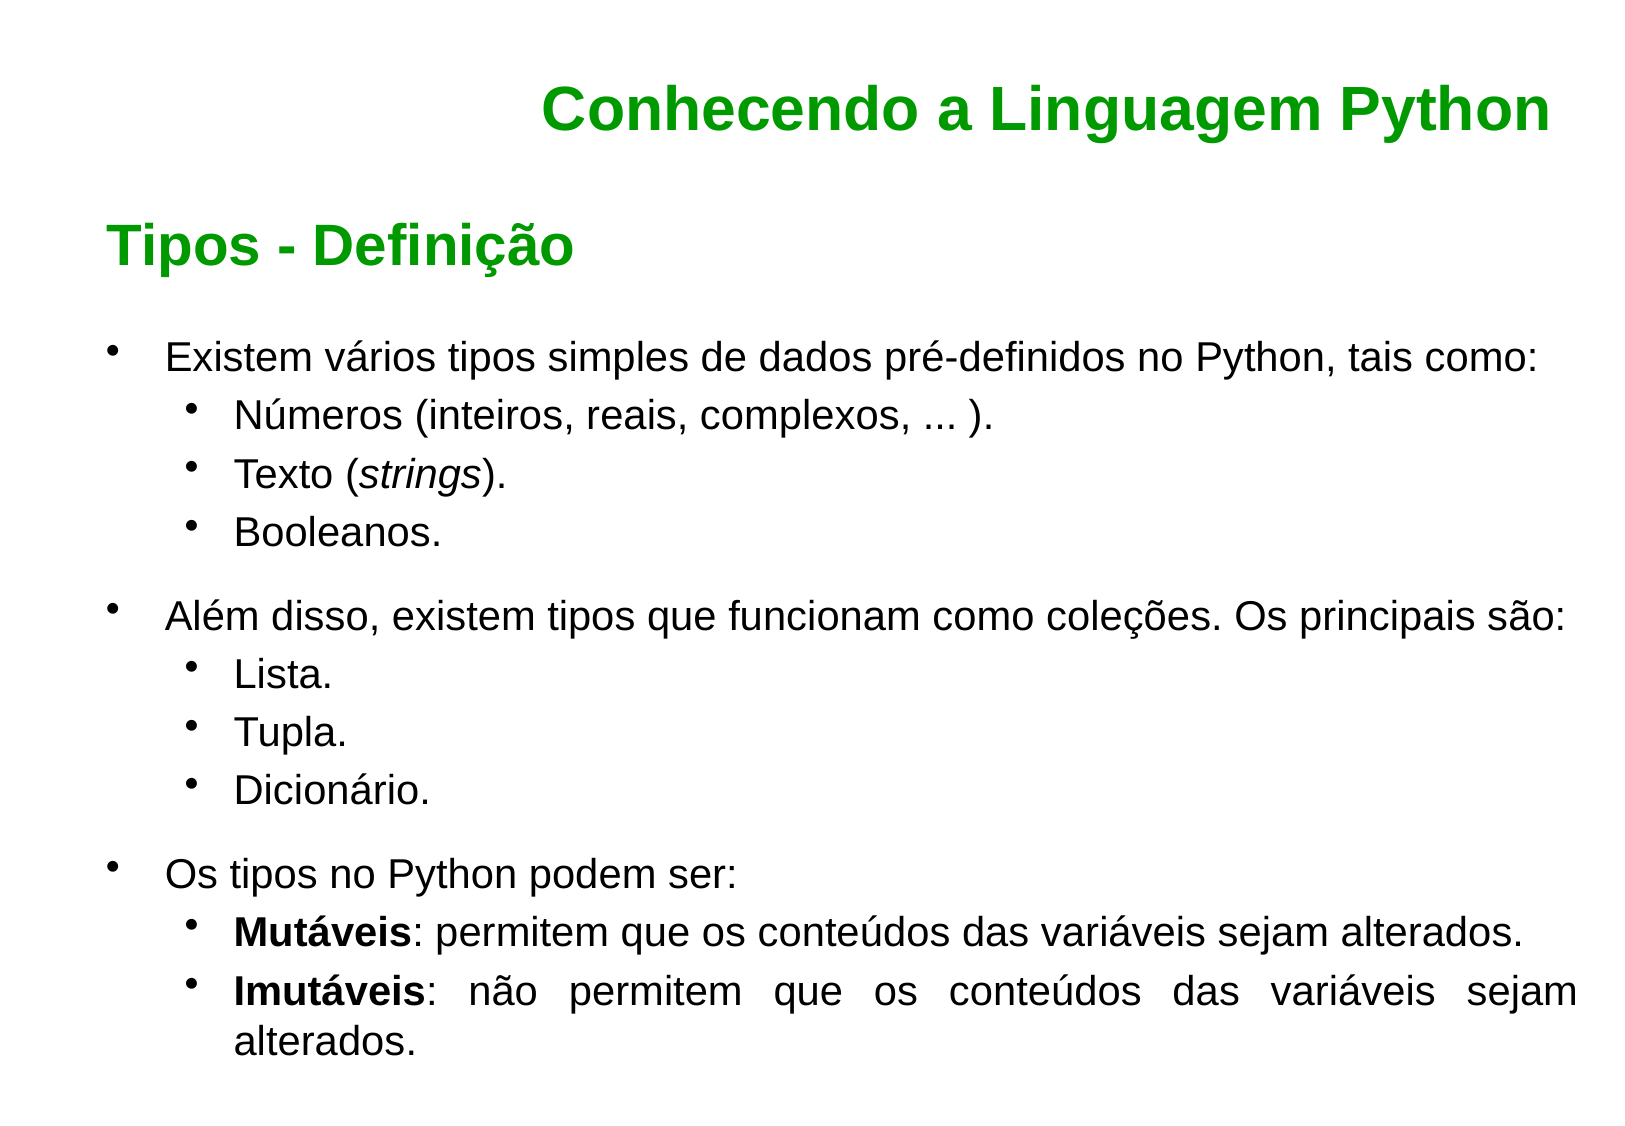

Conhecendo a Linguagem Python
Tipos - Definição

Existem vários tipos simples de dados pré-definidos no Python, tais como:
Números (inteiros, reais, complexos, ... ).
Texto (strings).
Booleanos.
Além disso, existem tipos que funcionam como coleções. Os principais são:
Lista.
Tupla.
Dicionário.
Os tipos no Python podem ser:
Mutáveis: permitem que os conteúdos das variáveis sejam alterados.
Imutáveis: não permitem que os conteúdos das variáveis sejam alterados.